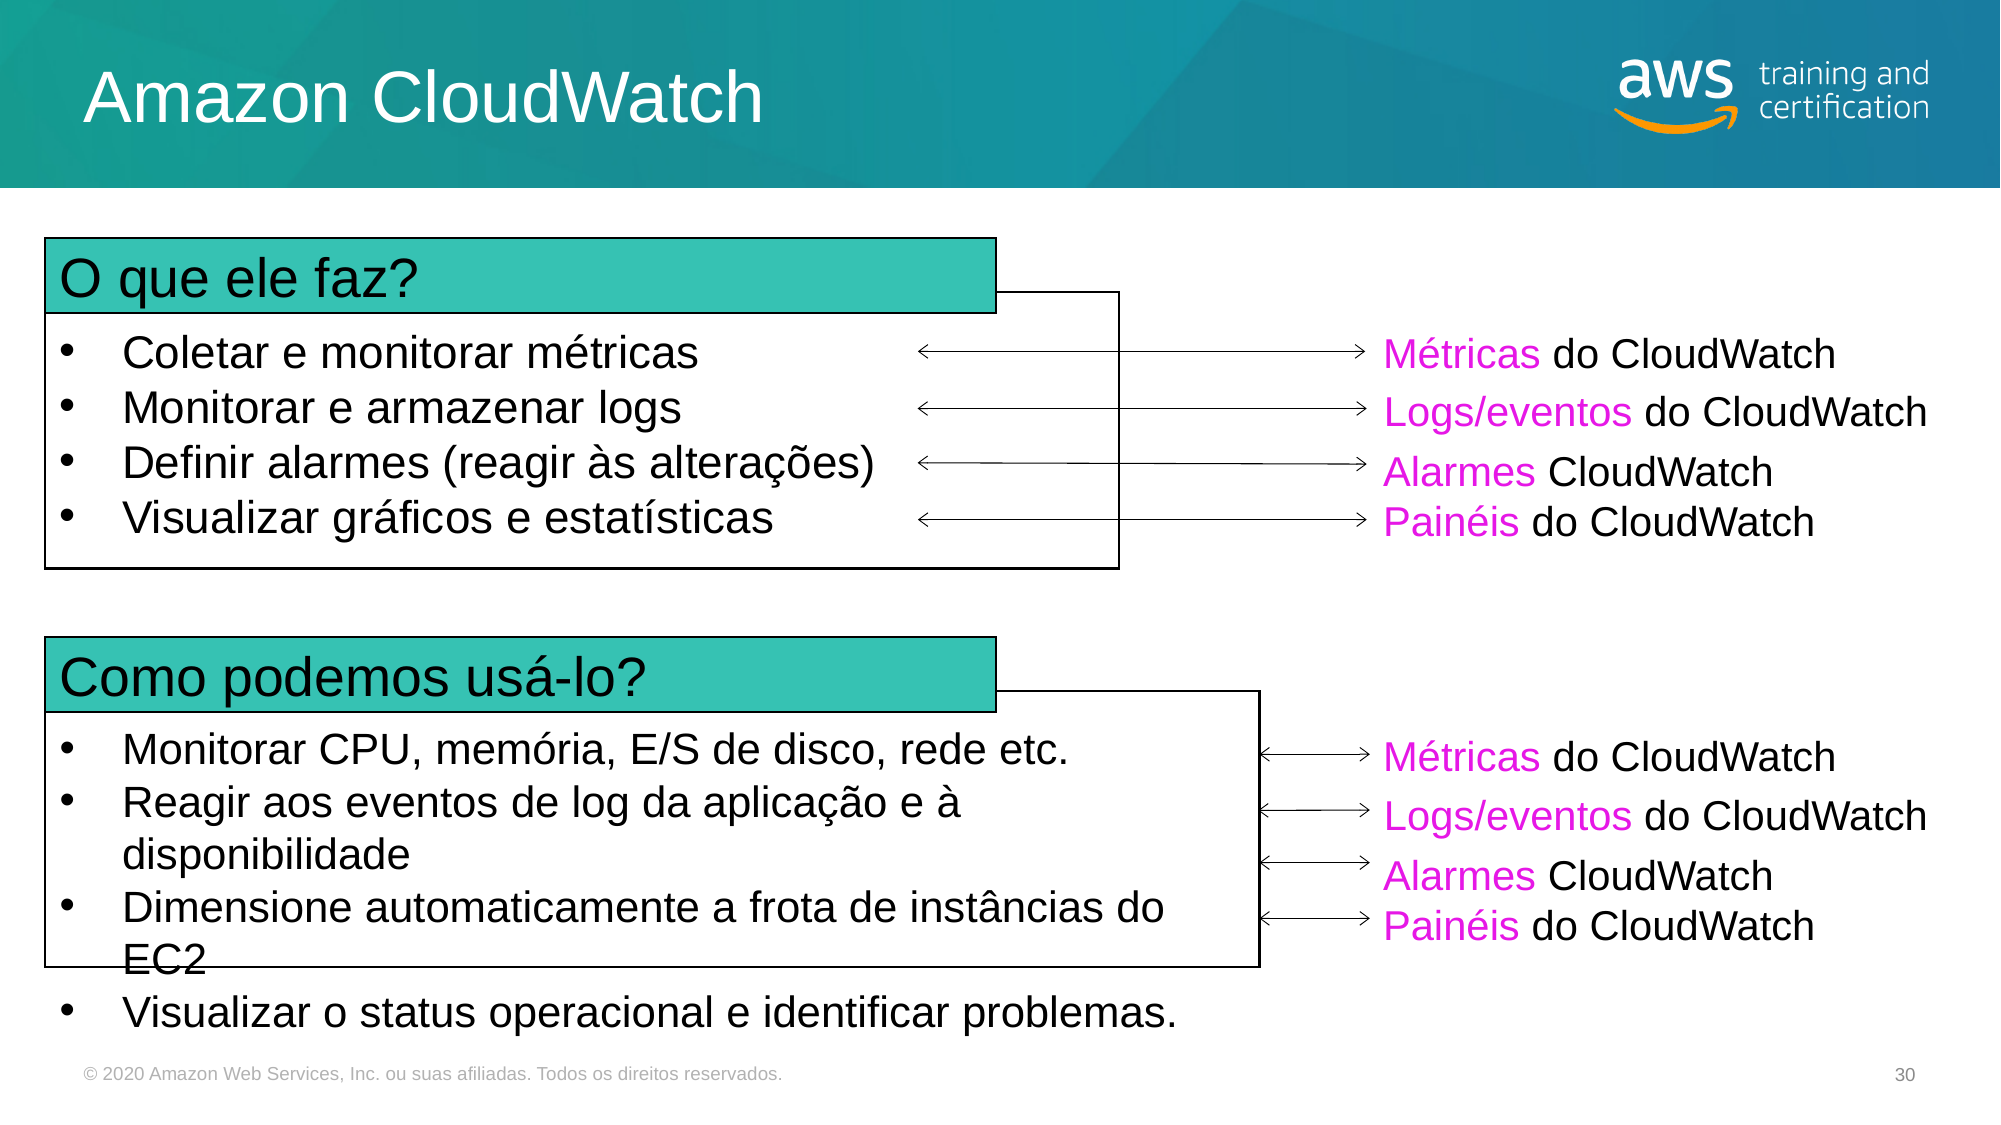

O que ele faz?
# Amazon CloudWatch
Como podemos usá-lo?
Coletar e monitorar métricas
Monitorar e armazenar logs
Definir alarmes (reagir às alterações)
Visualizar gráficos e estatísticas

Métricas do CloudWatch
Logs/eventos do CloudWatch
Alarmes CloudWatch
Painéis do CloudWatch
Monitorar CPU, memória, E/S de disco, rede etc.
Reagir aos eventos de log da aplicação e à disponibilidade
Dimensione automaticamente a frota de instâncias do EC2
Visualizar o status operacional e identificar problemas.

Métricas do CloudWatch
Logs/eventos do CloudWatch
Alarmes CloudWatch
Painéis do CloudWatch
© 2020 Amazon Web Services, Inc. ou suas afiliadas. Todos os direitos reservados.
30